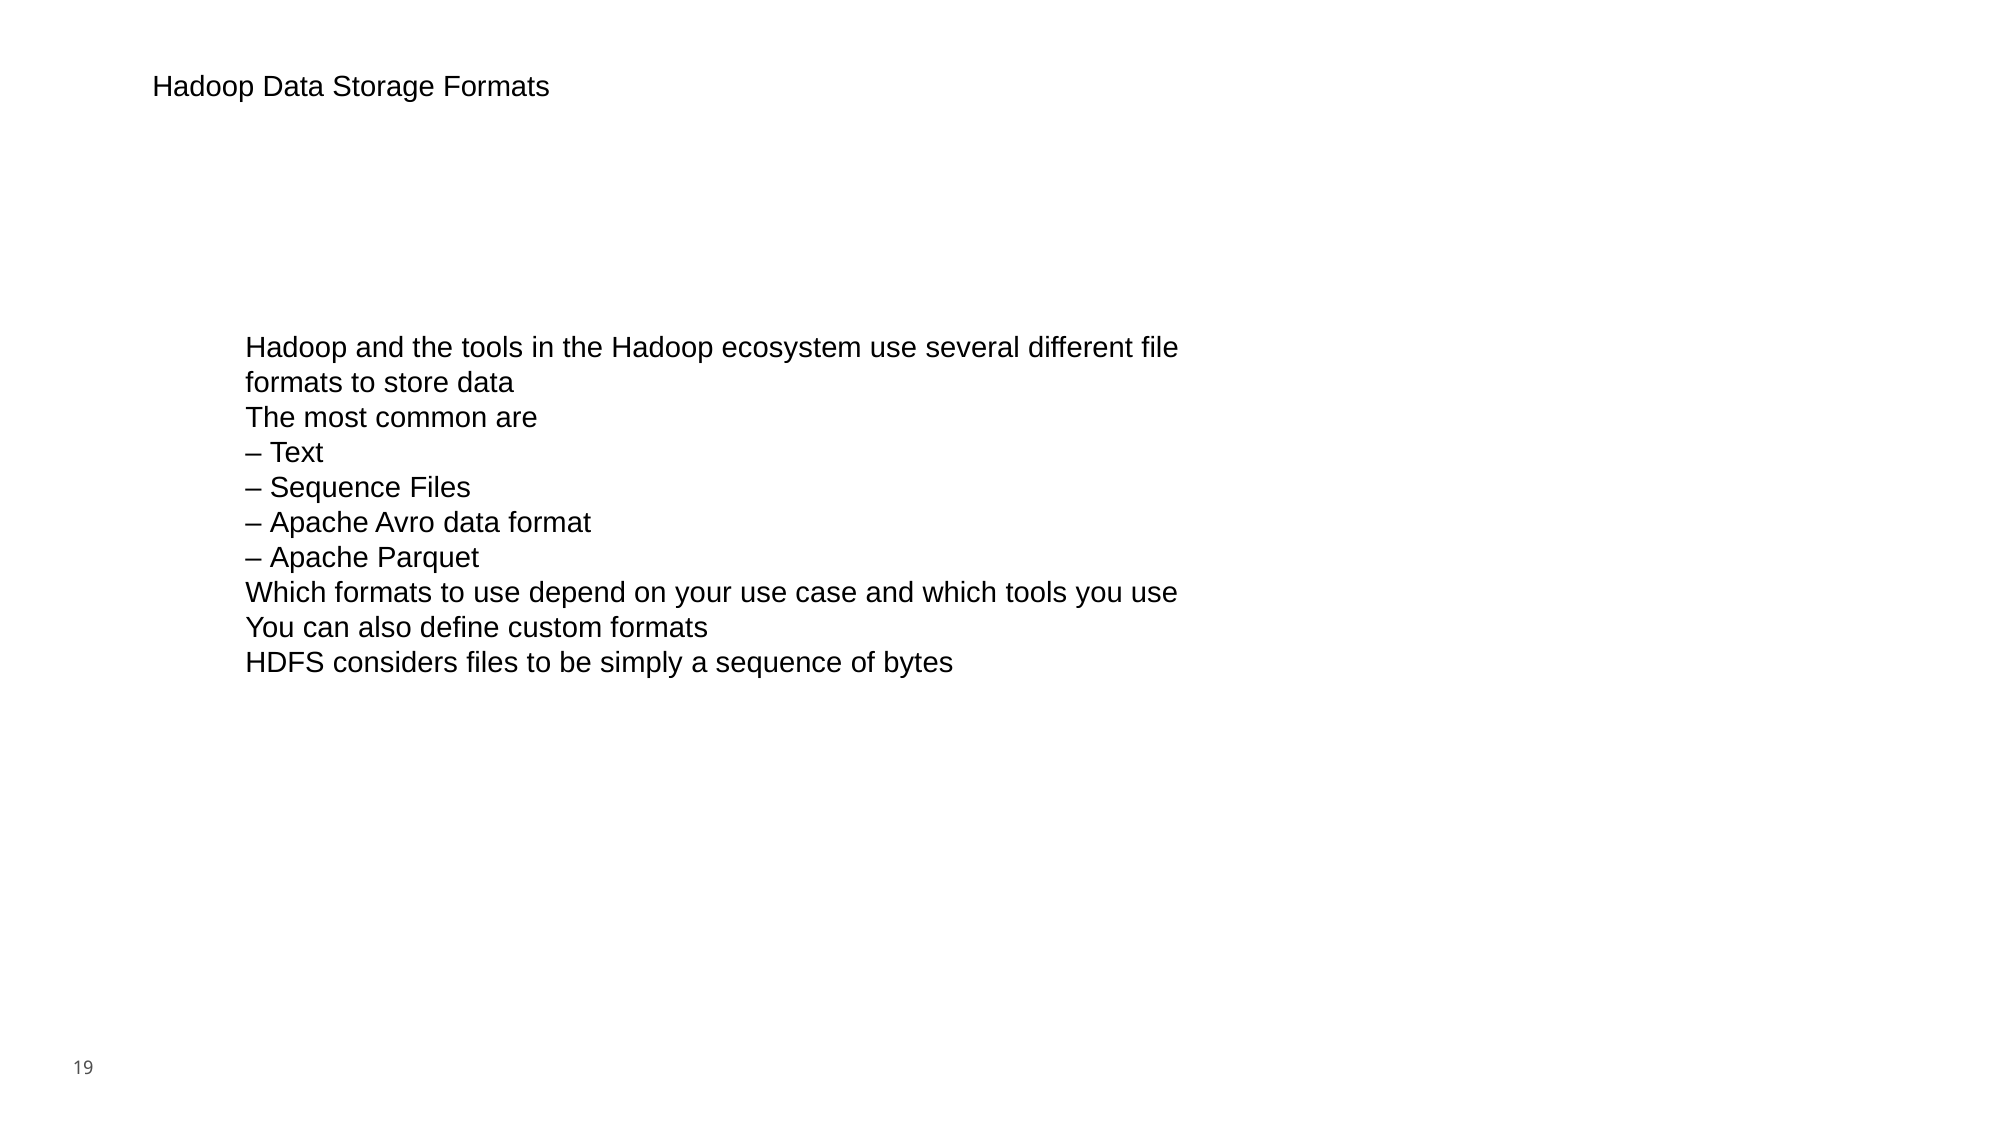

# Hadoop Data Storage Formats
Hadoop and the tools in the Hadoop ecosystem use several different file
formats to store data
The most common are
– Text
– Sequence Files
– Apache Avro data format
– Apache Parquet
Which formats to use depend on your use case and which tools you use
You can also define custom formats
HDFS considers files to be simply a sequence of bytes
19